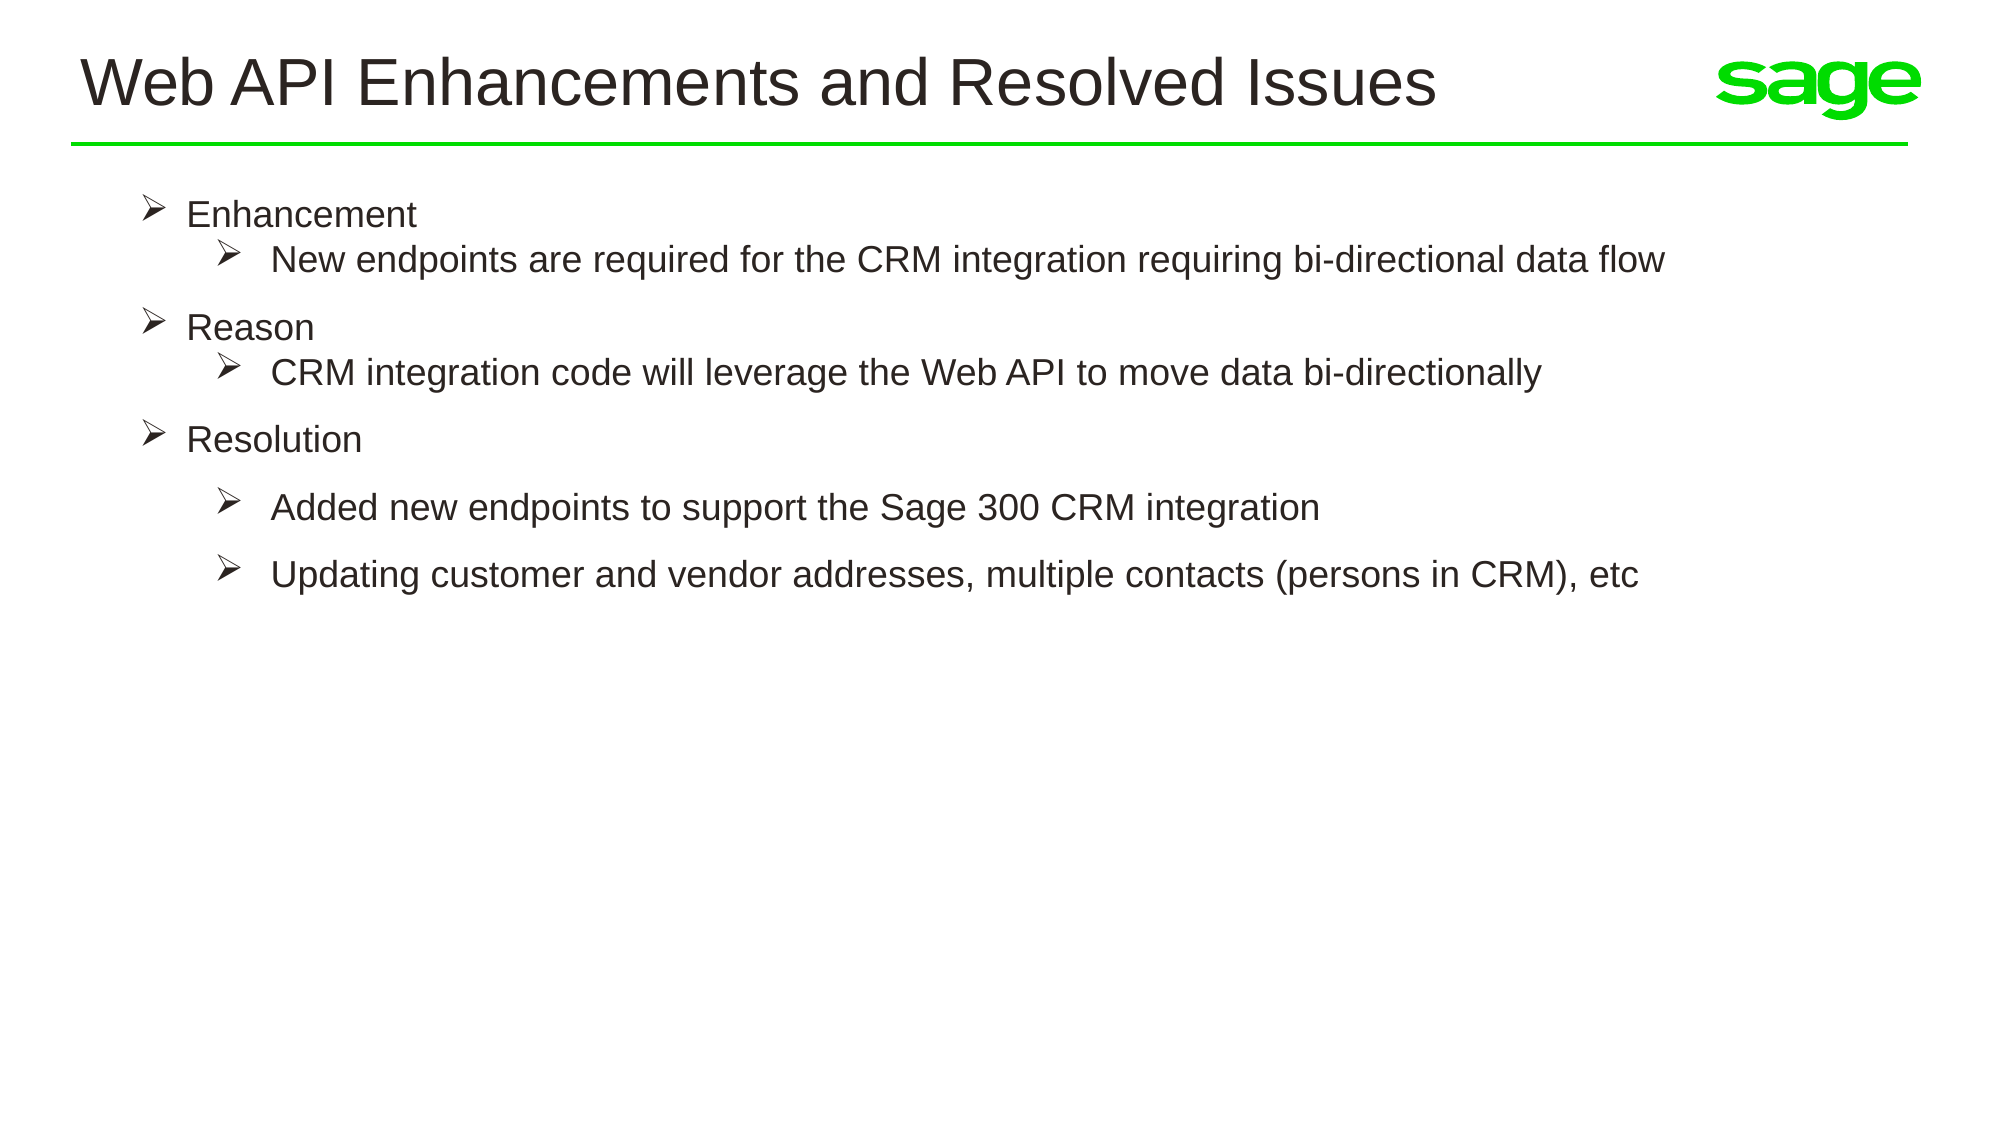

Web API Enhancements and Resolved Issues
Enhancement
New endpoints are required for the CRM integration requiring bi-directional data flow
Reason
CRM integration code will leverage the Web API to move data bi-directionally
Resolution
Added new endpoints to support the Sage 300 CRM integration
Updating customer and vendor addresses, multiple contacts (persons in CRM), etc